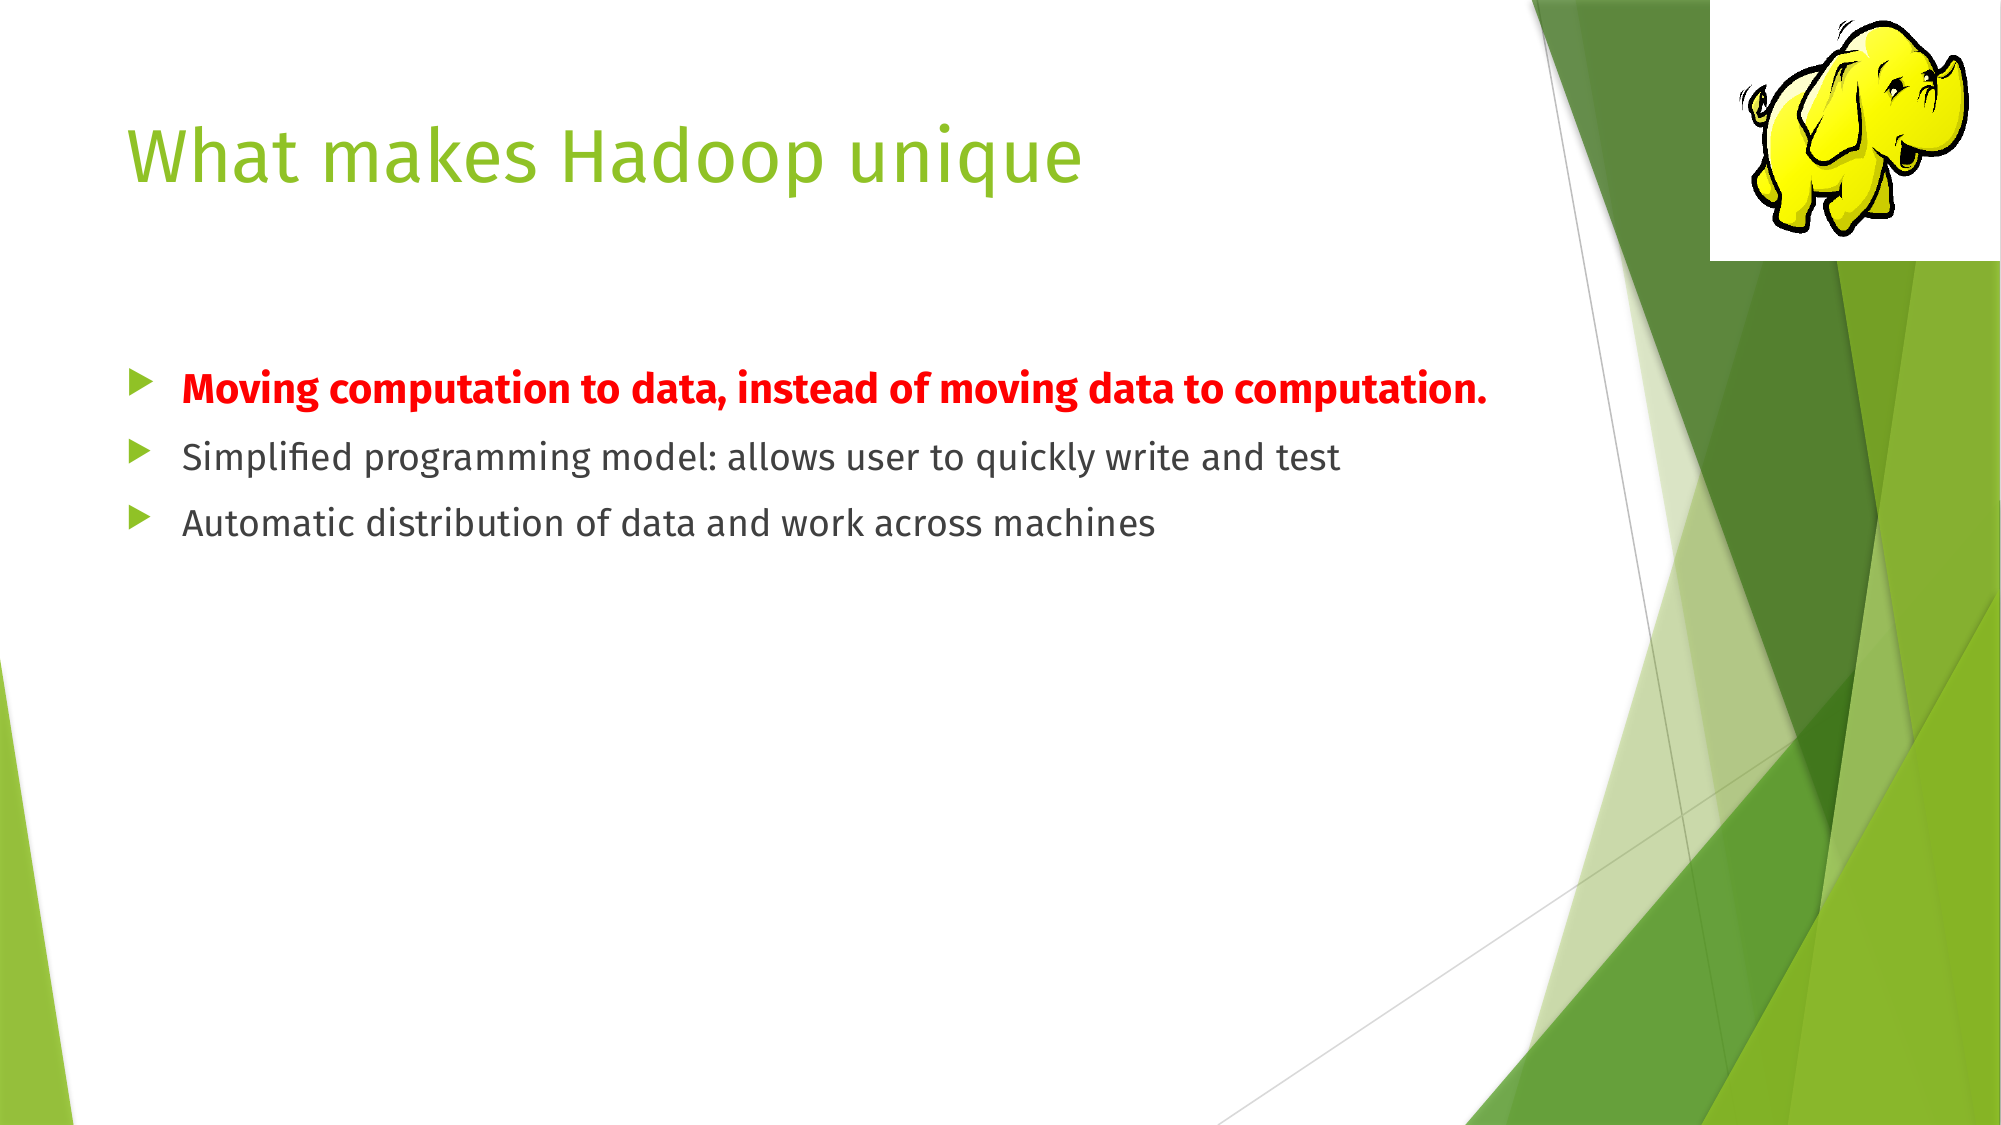

# What makes Hadoop unique
Moving computation to data, instead of moving data to computation.
Simplified programming model: allows user to quickly write and test
Automatic distribution of data and work across machines